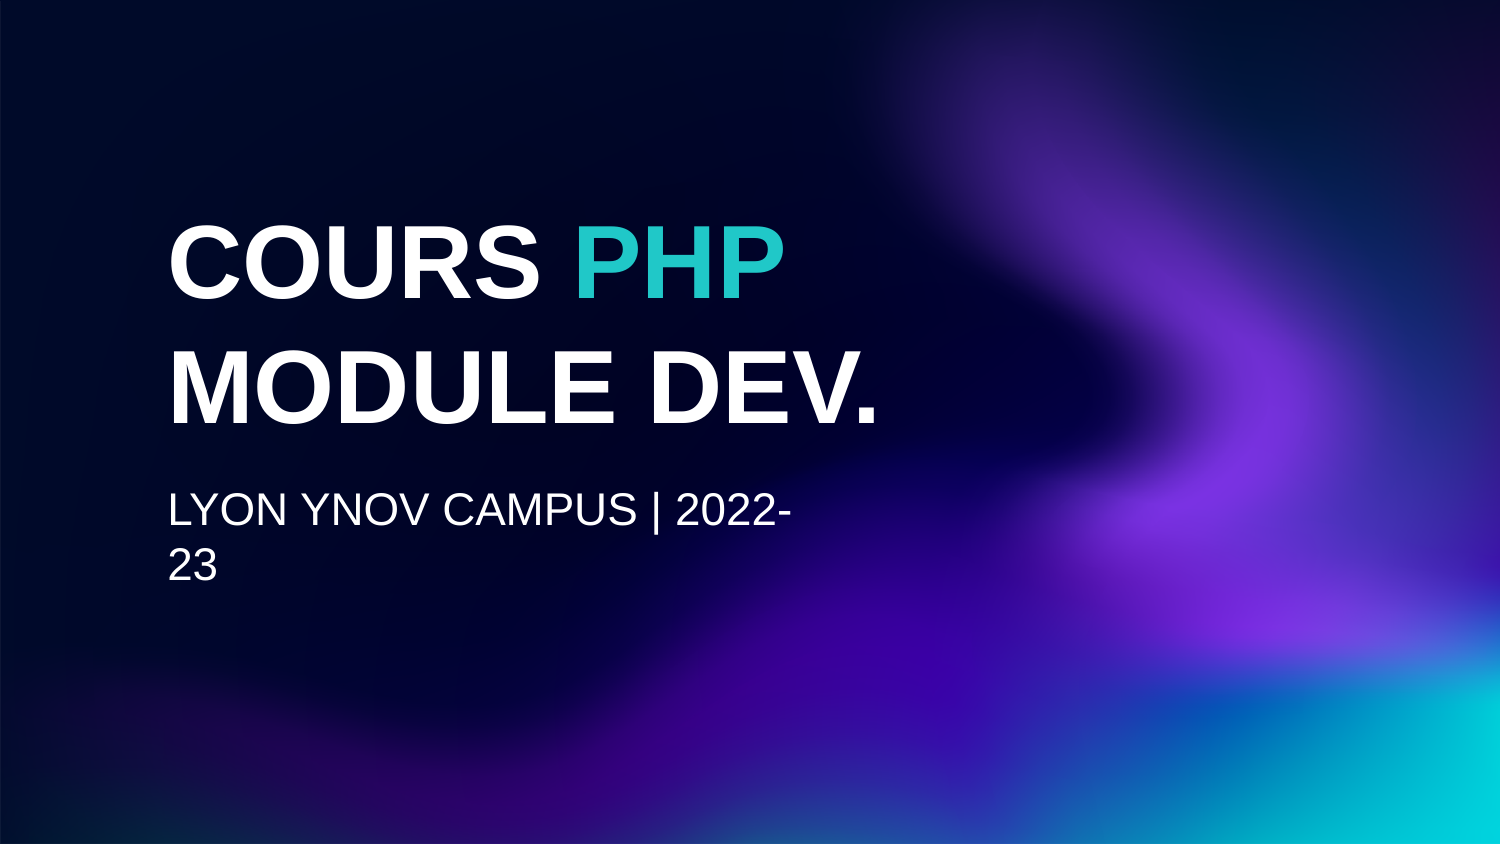

# COURS PHP
MODULE DEV.
LYON YNOV CAMPUS | 2022-23